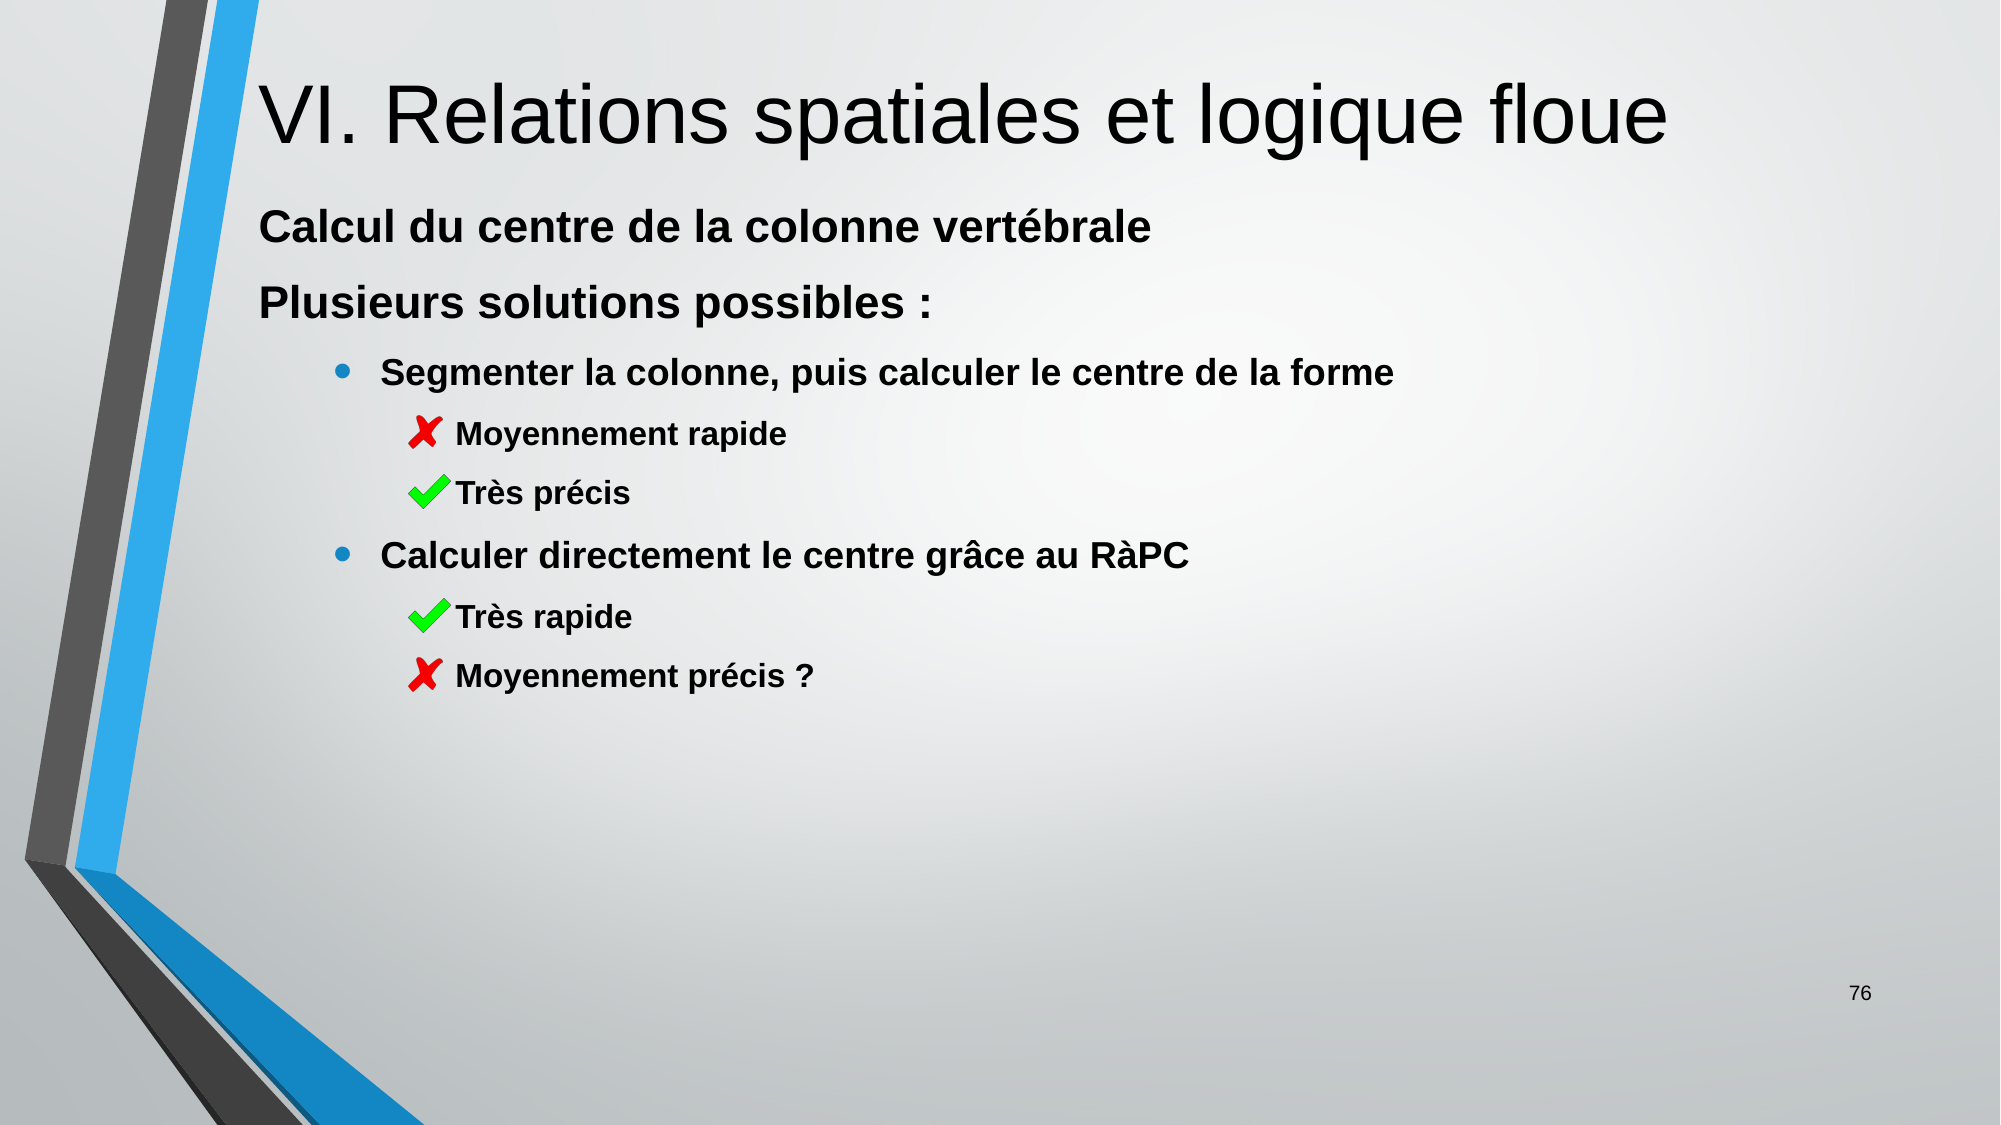

# VI. Relations spatiales et logique floue
Calcul du centre de la colonne vertébrale
Plusieurs solutions possibles :
Segmenter la colonne, puis calculer le centre de la forme
Moyennement rapide
Très précis
Calculer directement le centre grâce au RàPC
Très rapide
Moyennement précis ?

76